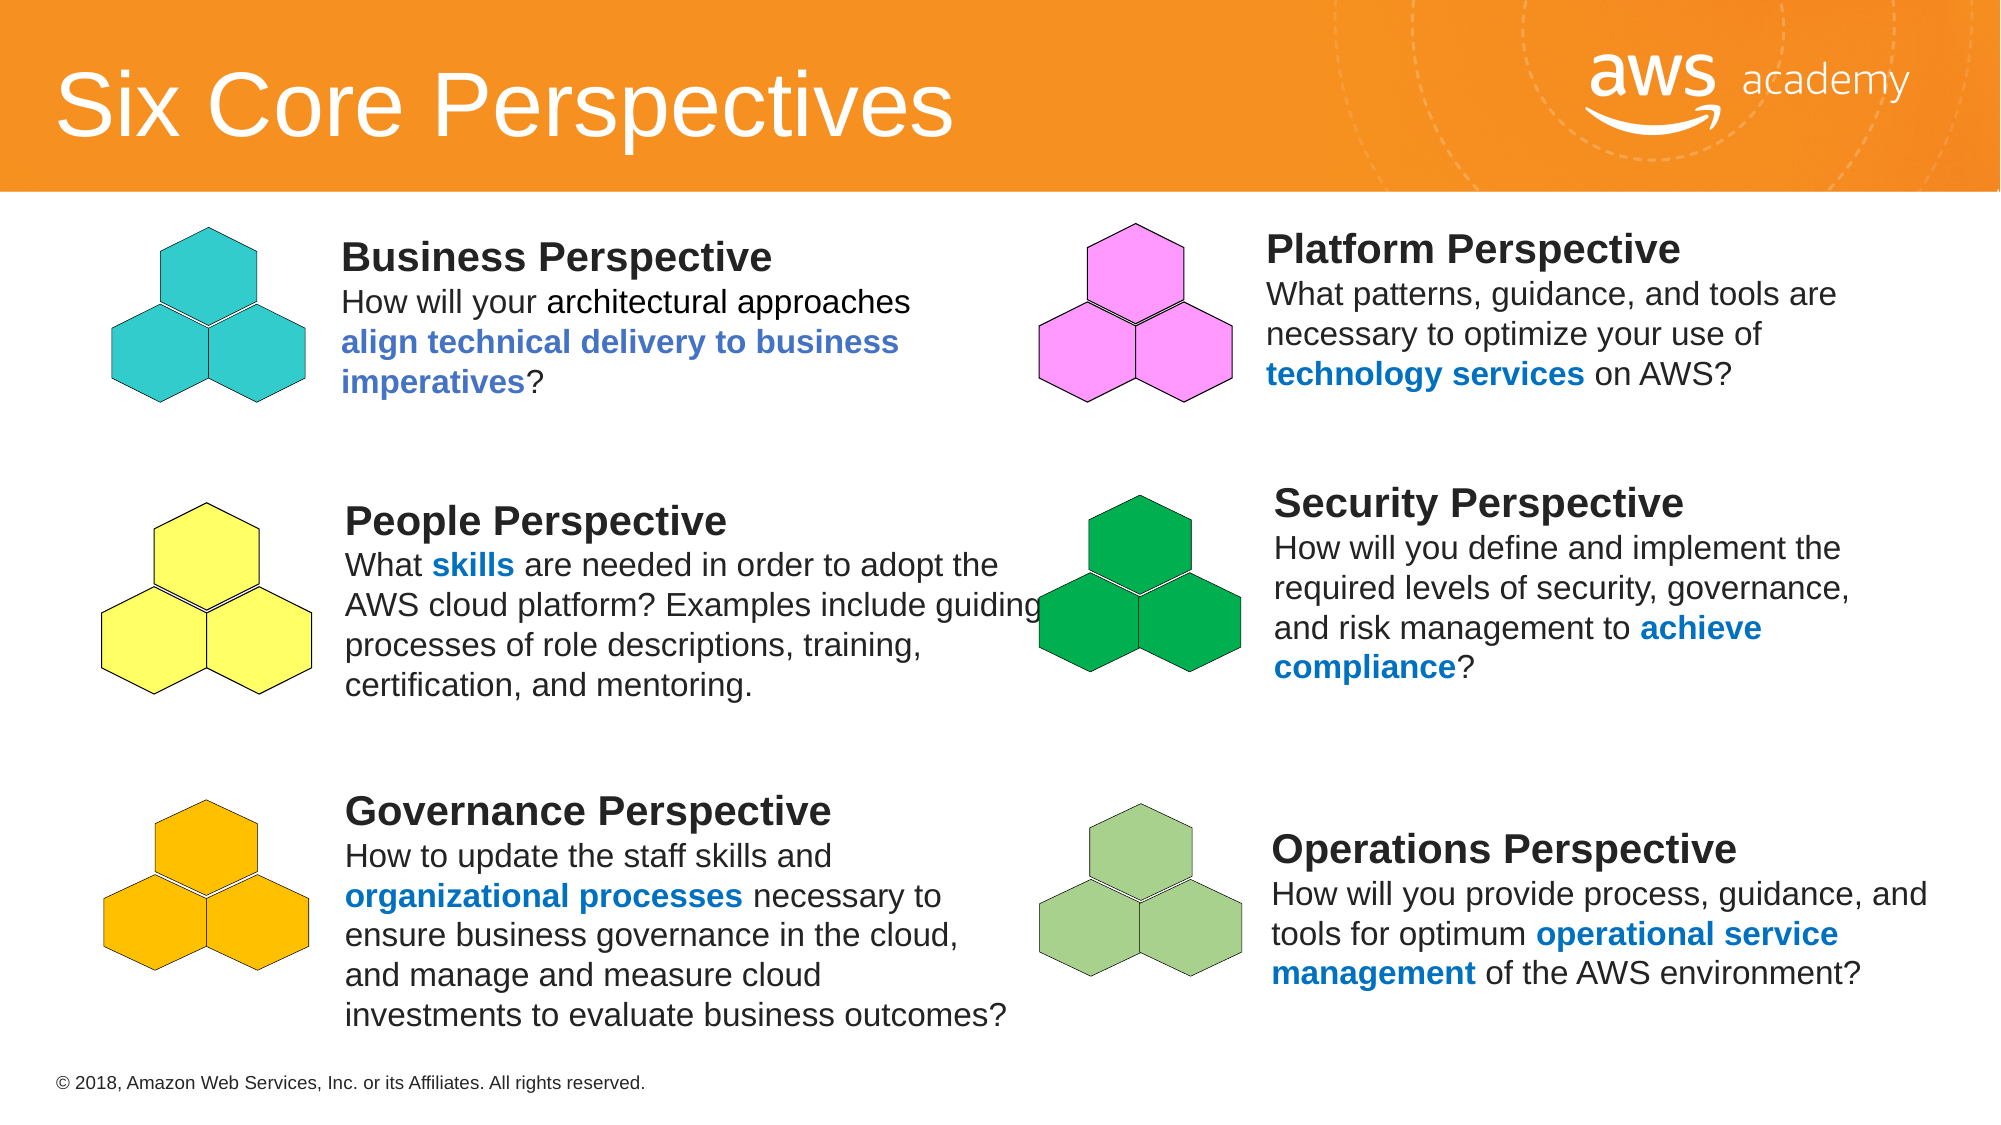

# Six Core Perspectives

Business Perspective
How will your architectural approaches align technical delivery to business imperatives?
Platform Perspective
What patterns, guidance, and tools are necessary to optimize your use of technology services on AWS?

Security Perspective
How will you define and implement the required levels of security, governance, and risk management to achieve compliance?

People Perspective
What skills are needed in order to adopt the        AWS cloud platform? Examples include guiding processes of role descriptions, training,                certification, and mentoring.

Governance Perspective
How to update the staff skills and organizational processes necessary to ensure business governance in the cloud, and manage and measure cloud investments to evaluate business outcomes?

Operations Perspective
How will you provide process, guidance, and tools for optimum operational service management of the AWS environment?